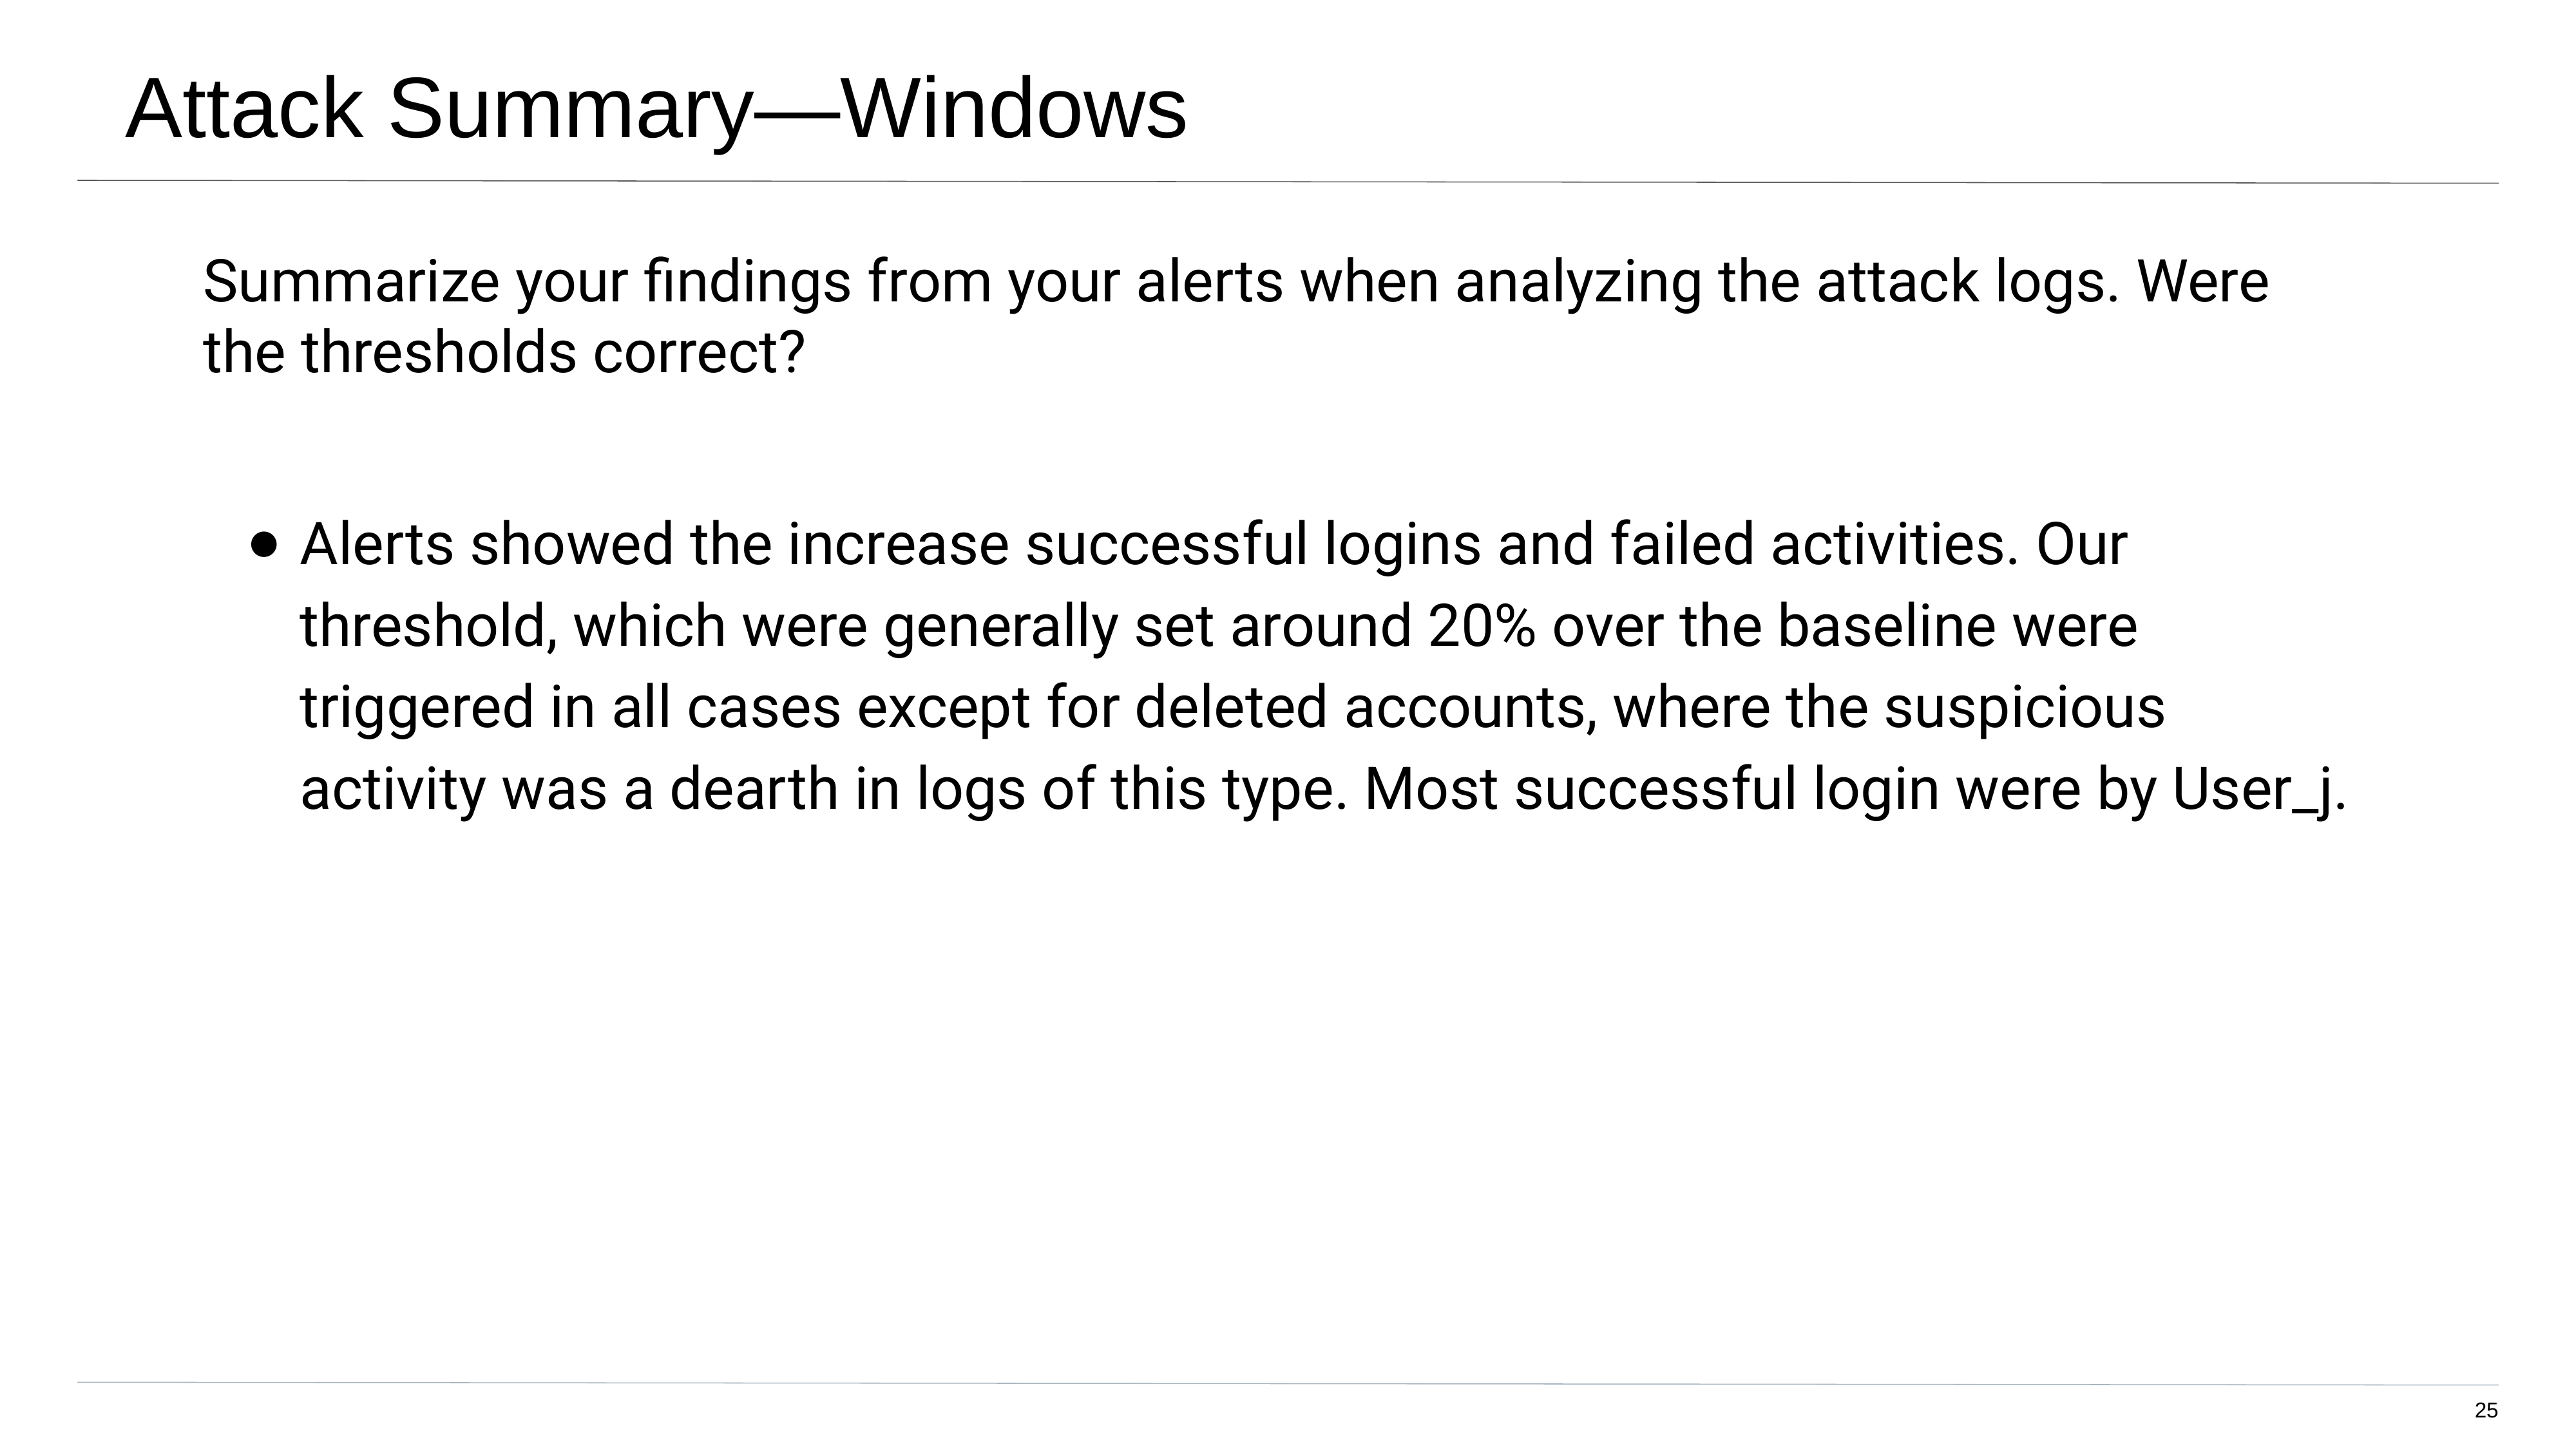

# Attack Summary—Windows
Summarize your findings from your alerts when analyzing the attack logs. Were the thresholds correct?

Alerts showed the increase successful logins and failed activities. Our threshold, which were generally set around 20% over the baseline were triggered in all cases except for deleted accounts, where the suspicious activity was a dearth in logs of this type. Most successful login were by User_j.

25